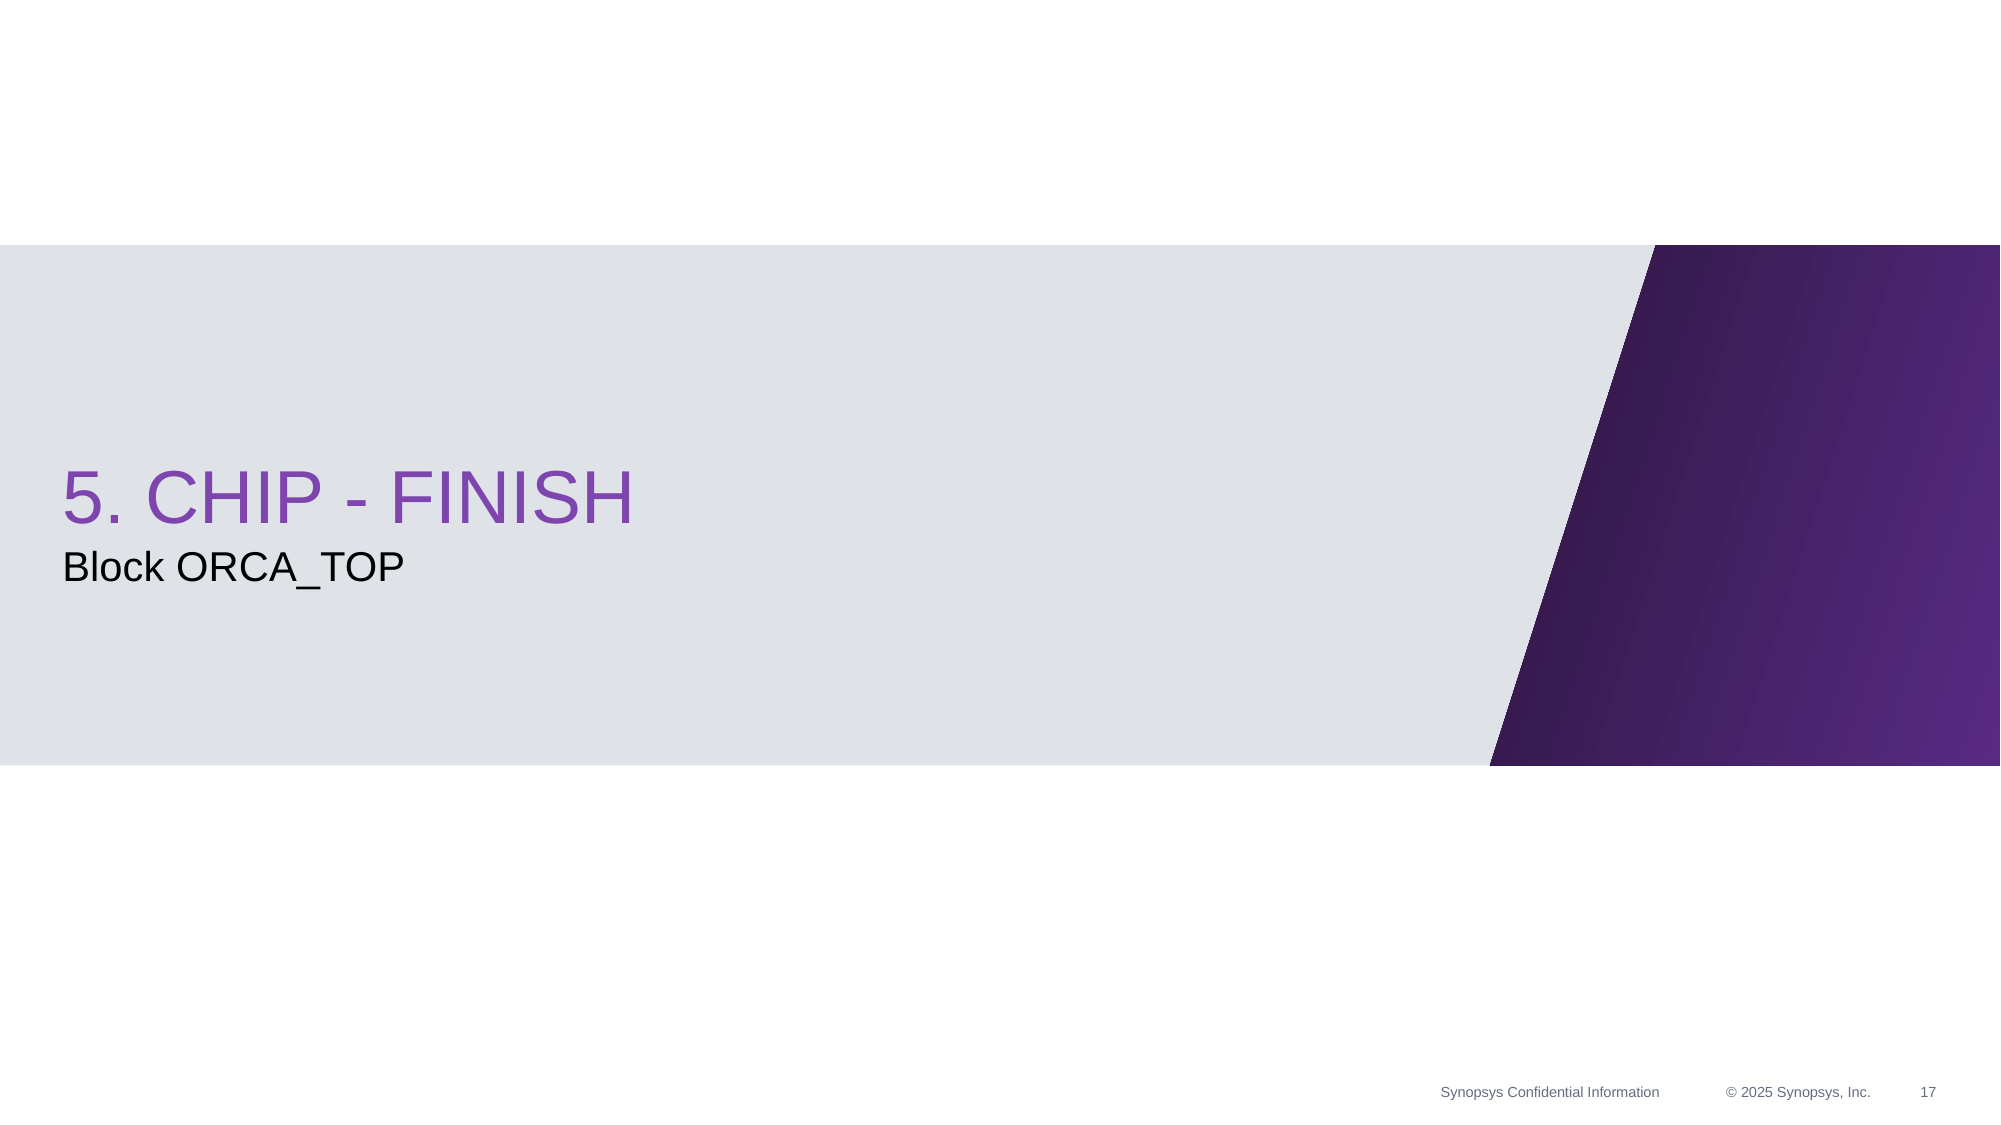

# 5. CHIP - FINISH
Block ORCA_TOP
Synopsys Confidential Information